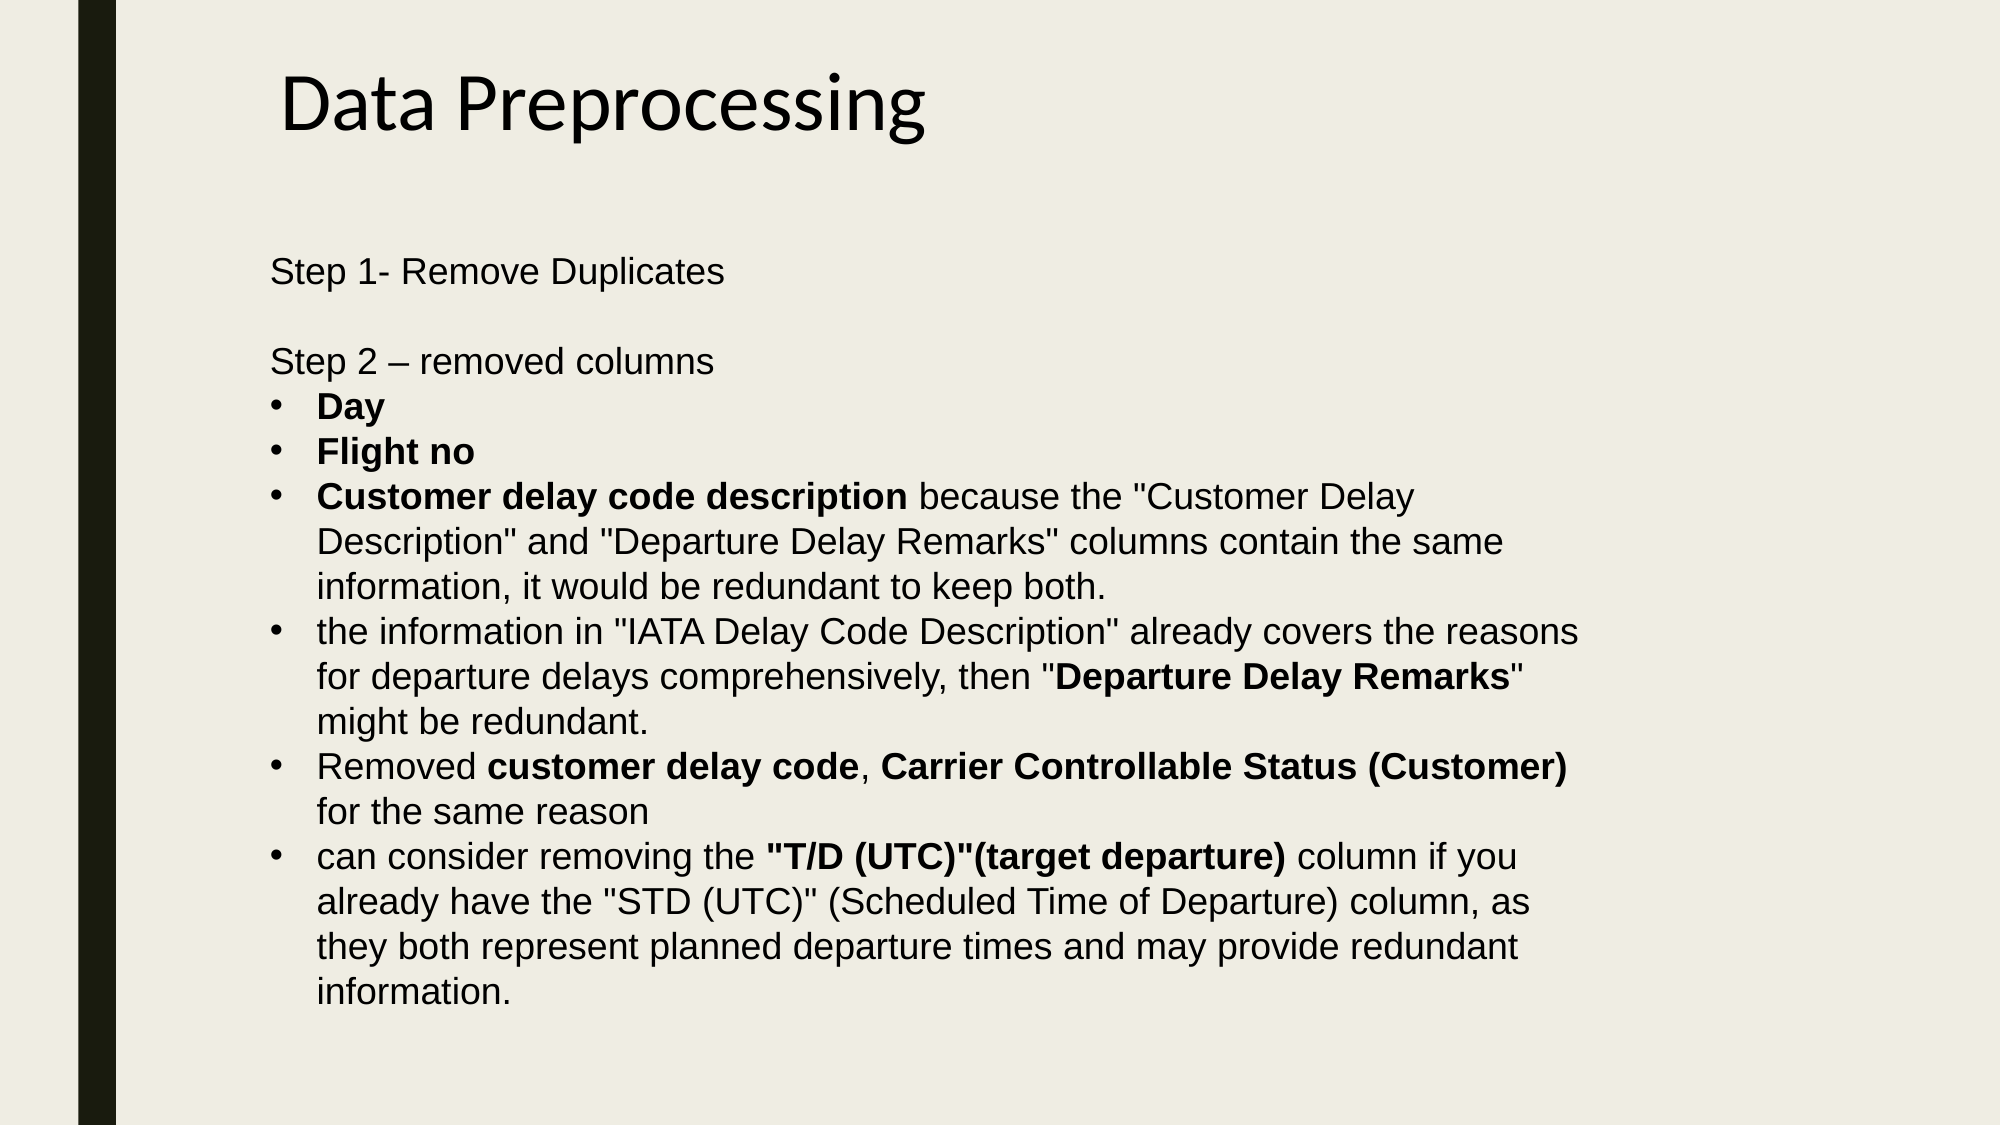

Data Preprocessing

Step 1- Remove Duplicates

Step 2 – removed columns
Day
Flight no
Customer delay code description because the "Customer Delay Description" and "Departure Delay Remarks" columns contain the same information, it would be redundant to keep both.
the information in "IATA Delay Code Description" already covers the reasons for departure delays comprehensively, then "Departure Delay Remarks" might be redundant.
Removed customer delay code, Carrier Controllable Status (Customer) for the same reason
can consider removing the "T/D (UTC)"(target departure) column if you already have the "STD (UTC)" (Scheduled Time of Departure) column, as they both represent planned departure times and may provide redundant information.